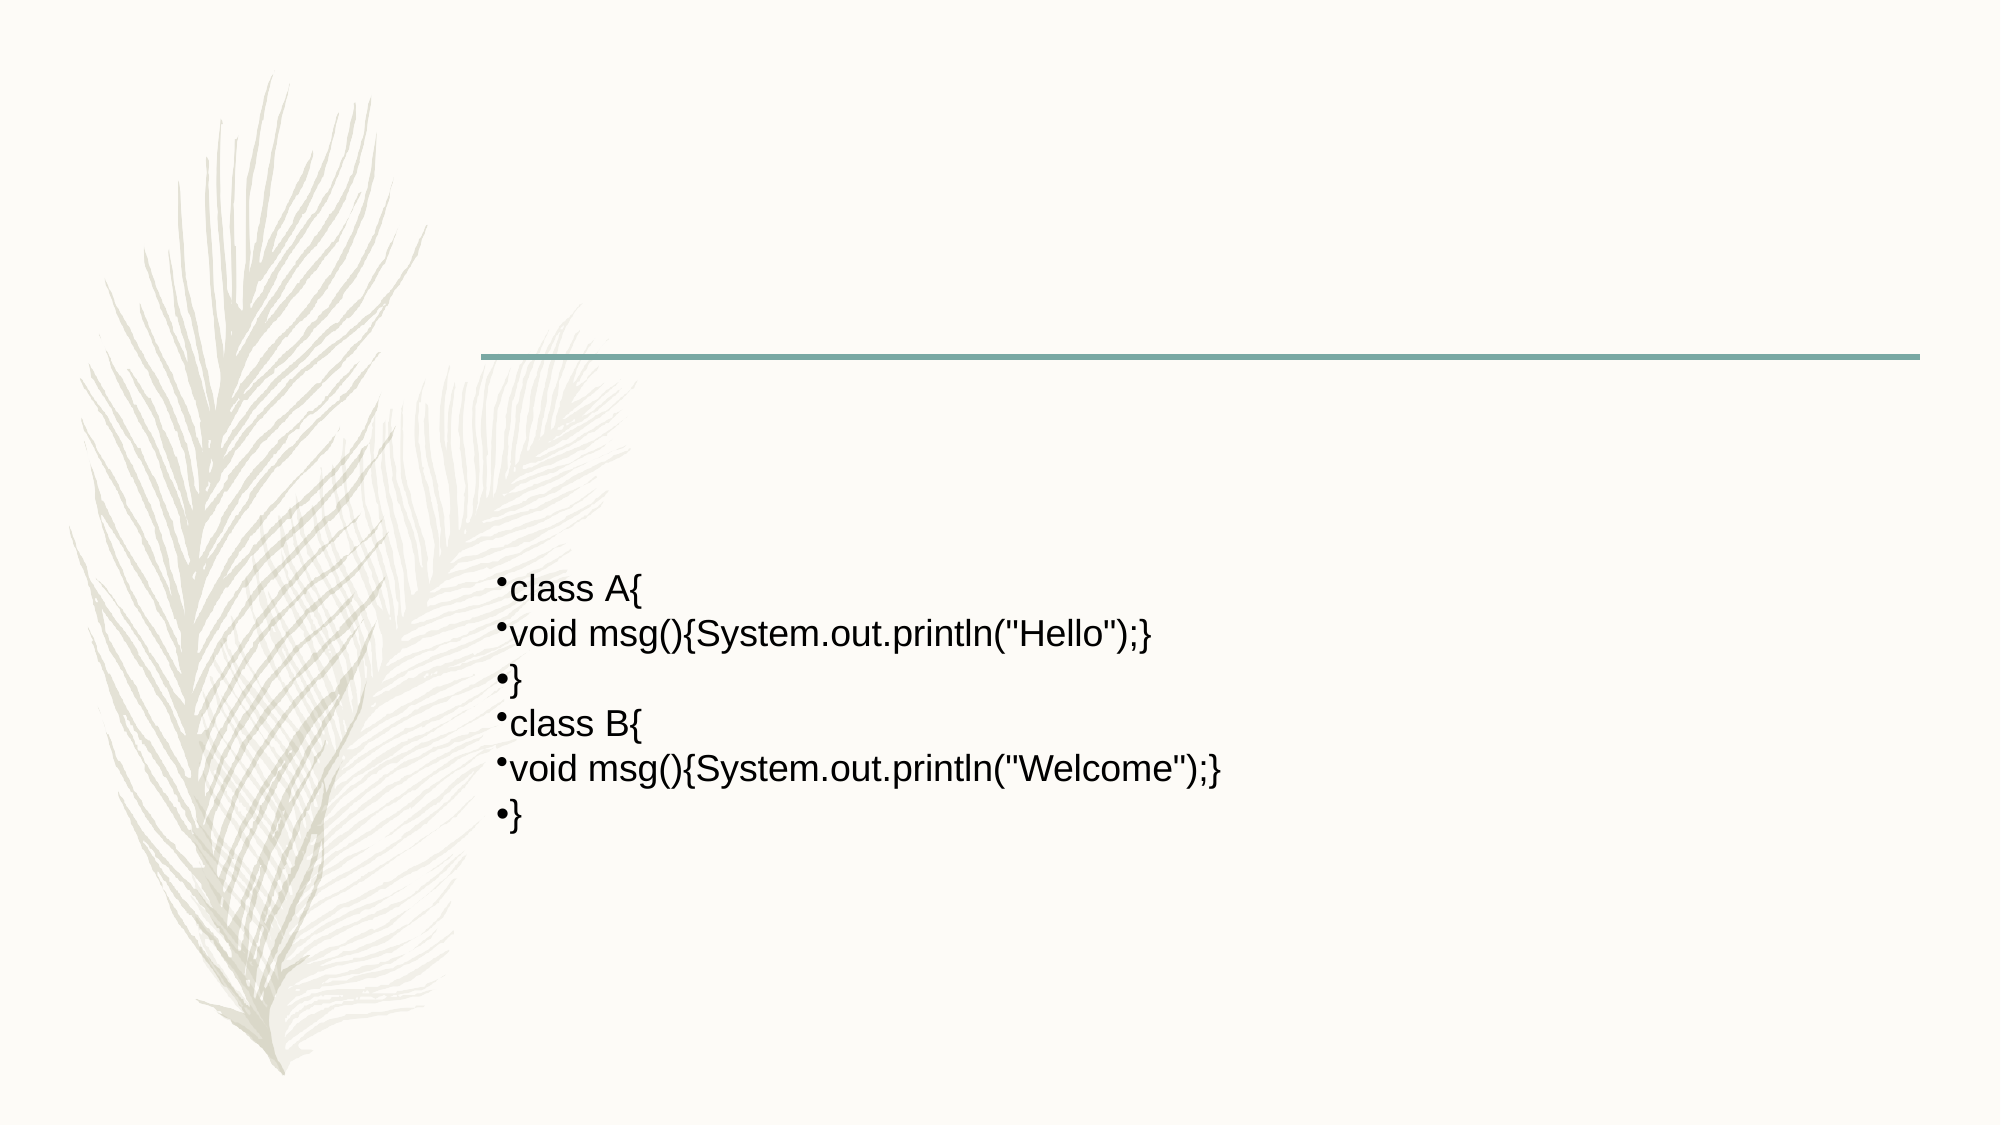

class A{
void msg(){System.out.println("Hello");}
•}
class B{
void msg(){System.out.println("Welcome");}
•}